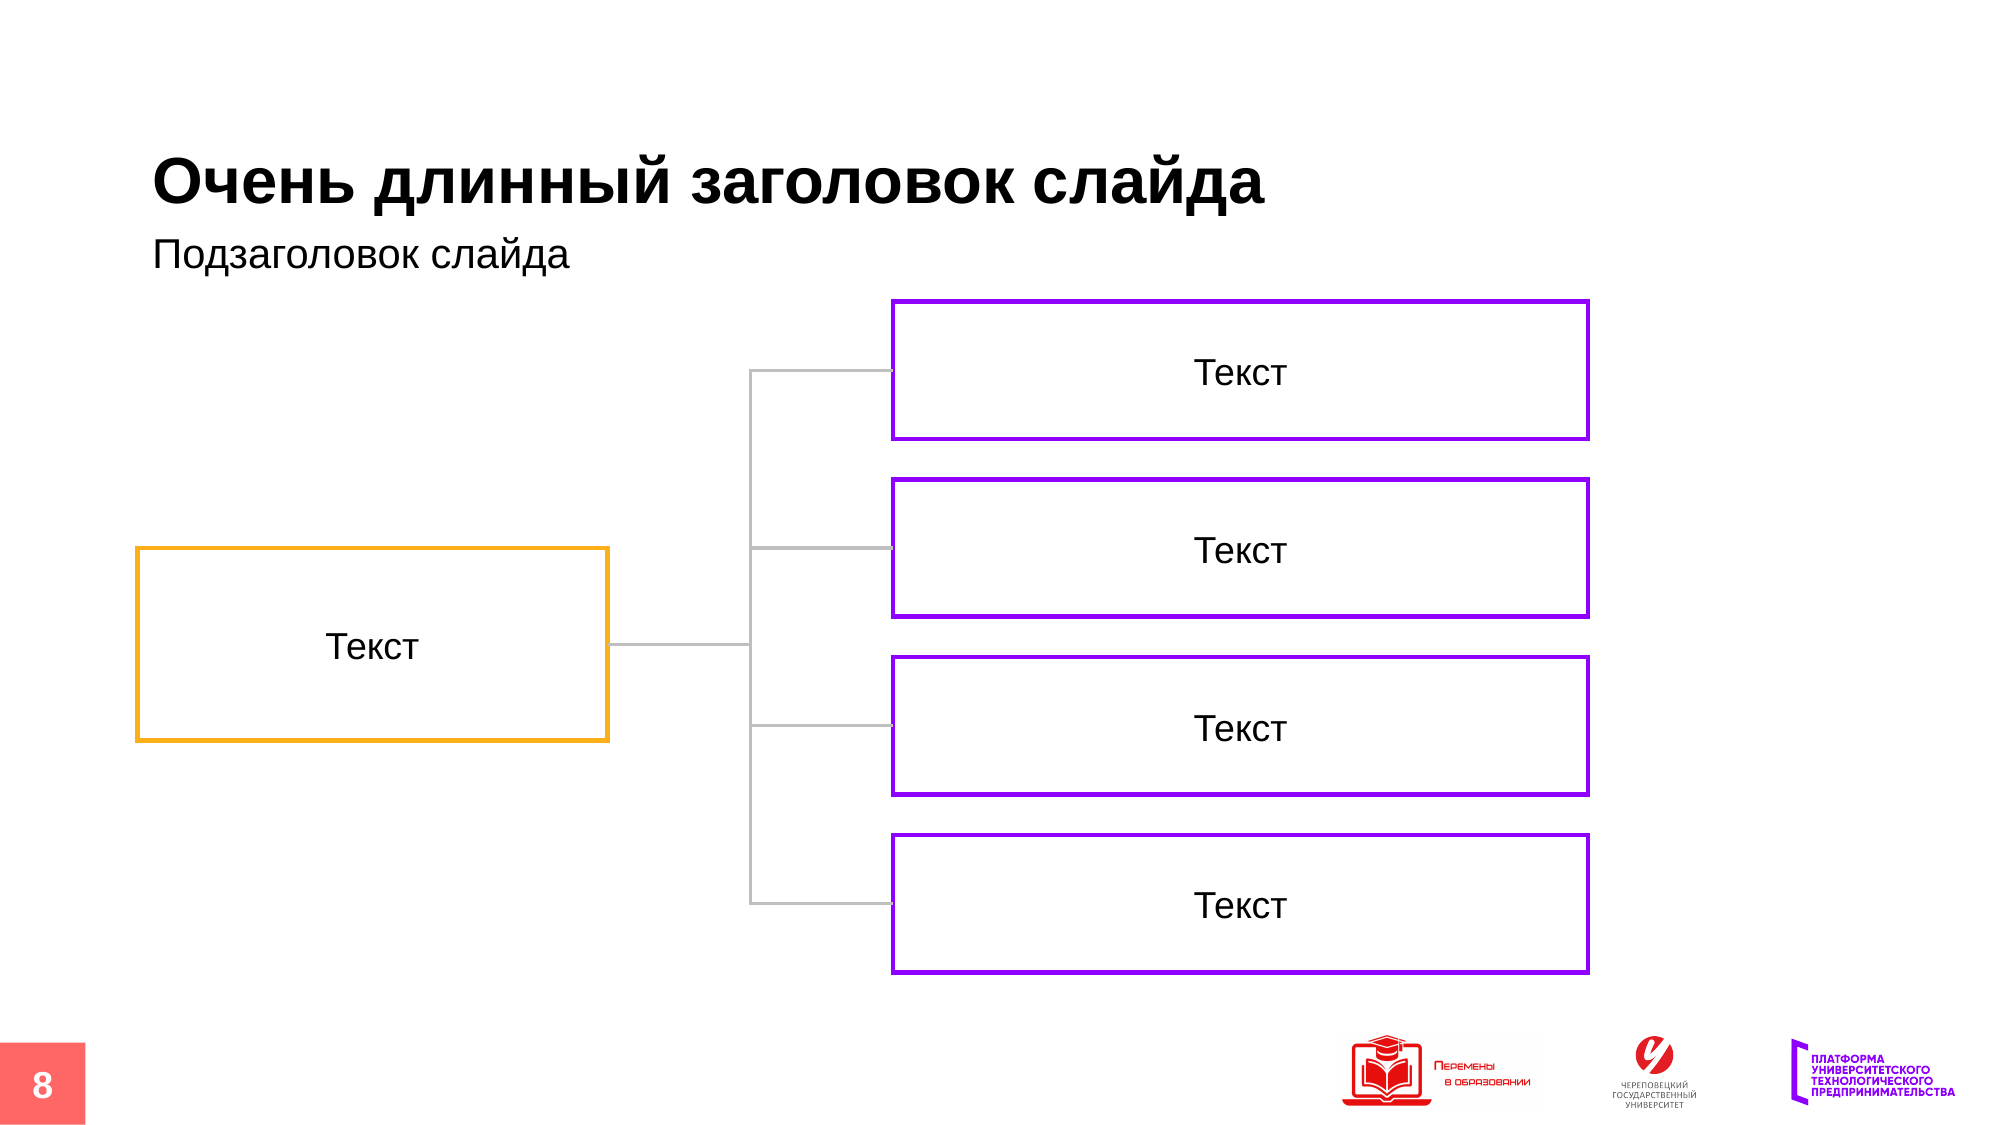

Очень длинный заголовок слайда
Подзаголовок слайда
Текст
Текст
Текст
Текст
Текст
8